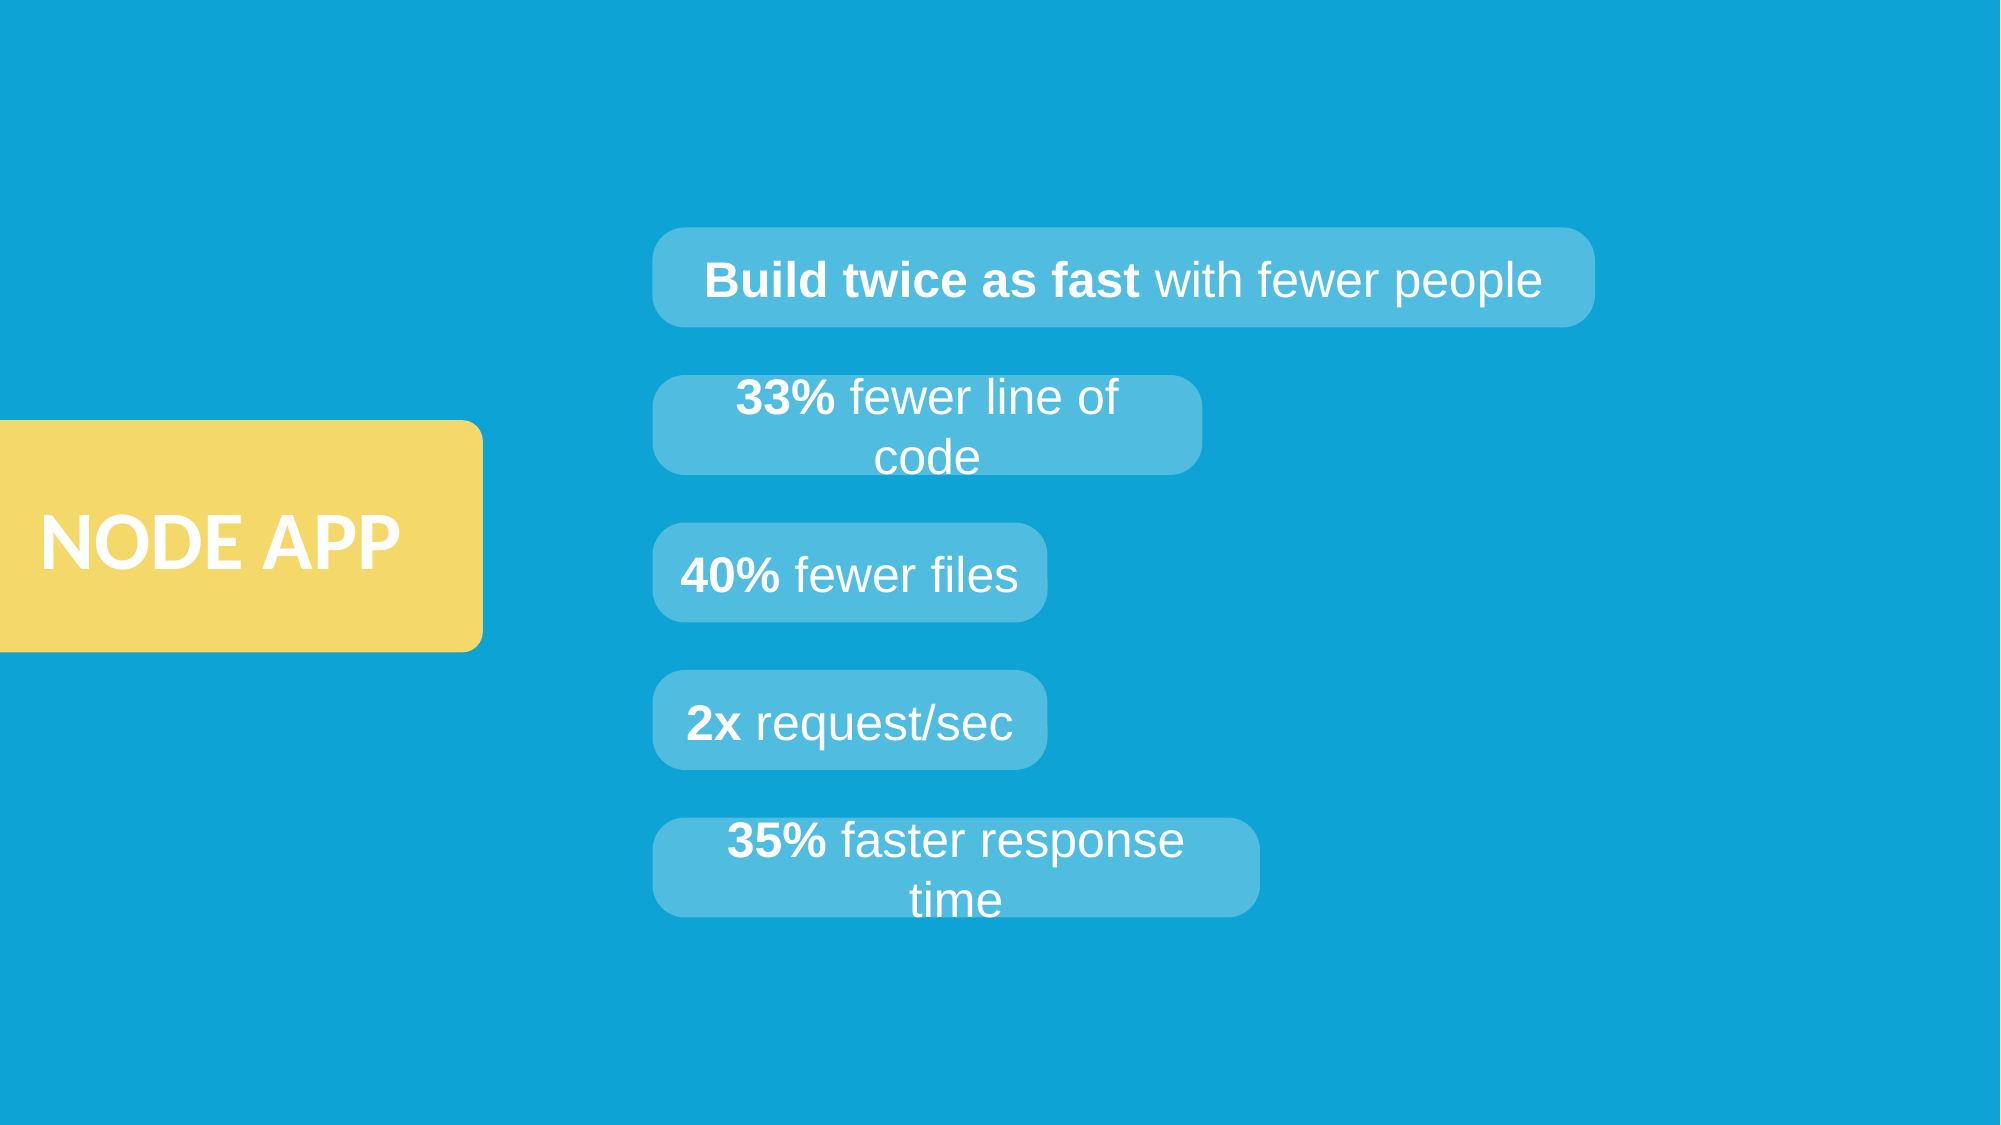

Build twice as fast with fewer people
33% fewer line of code
NODE APP
40% fewer files
2x request/sec
35% faster response time